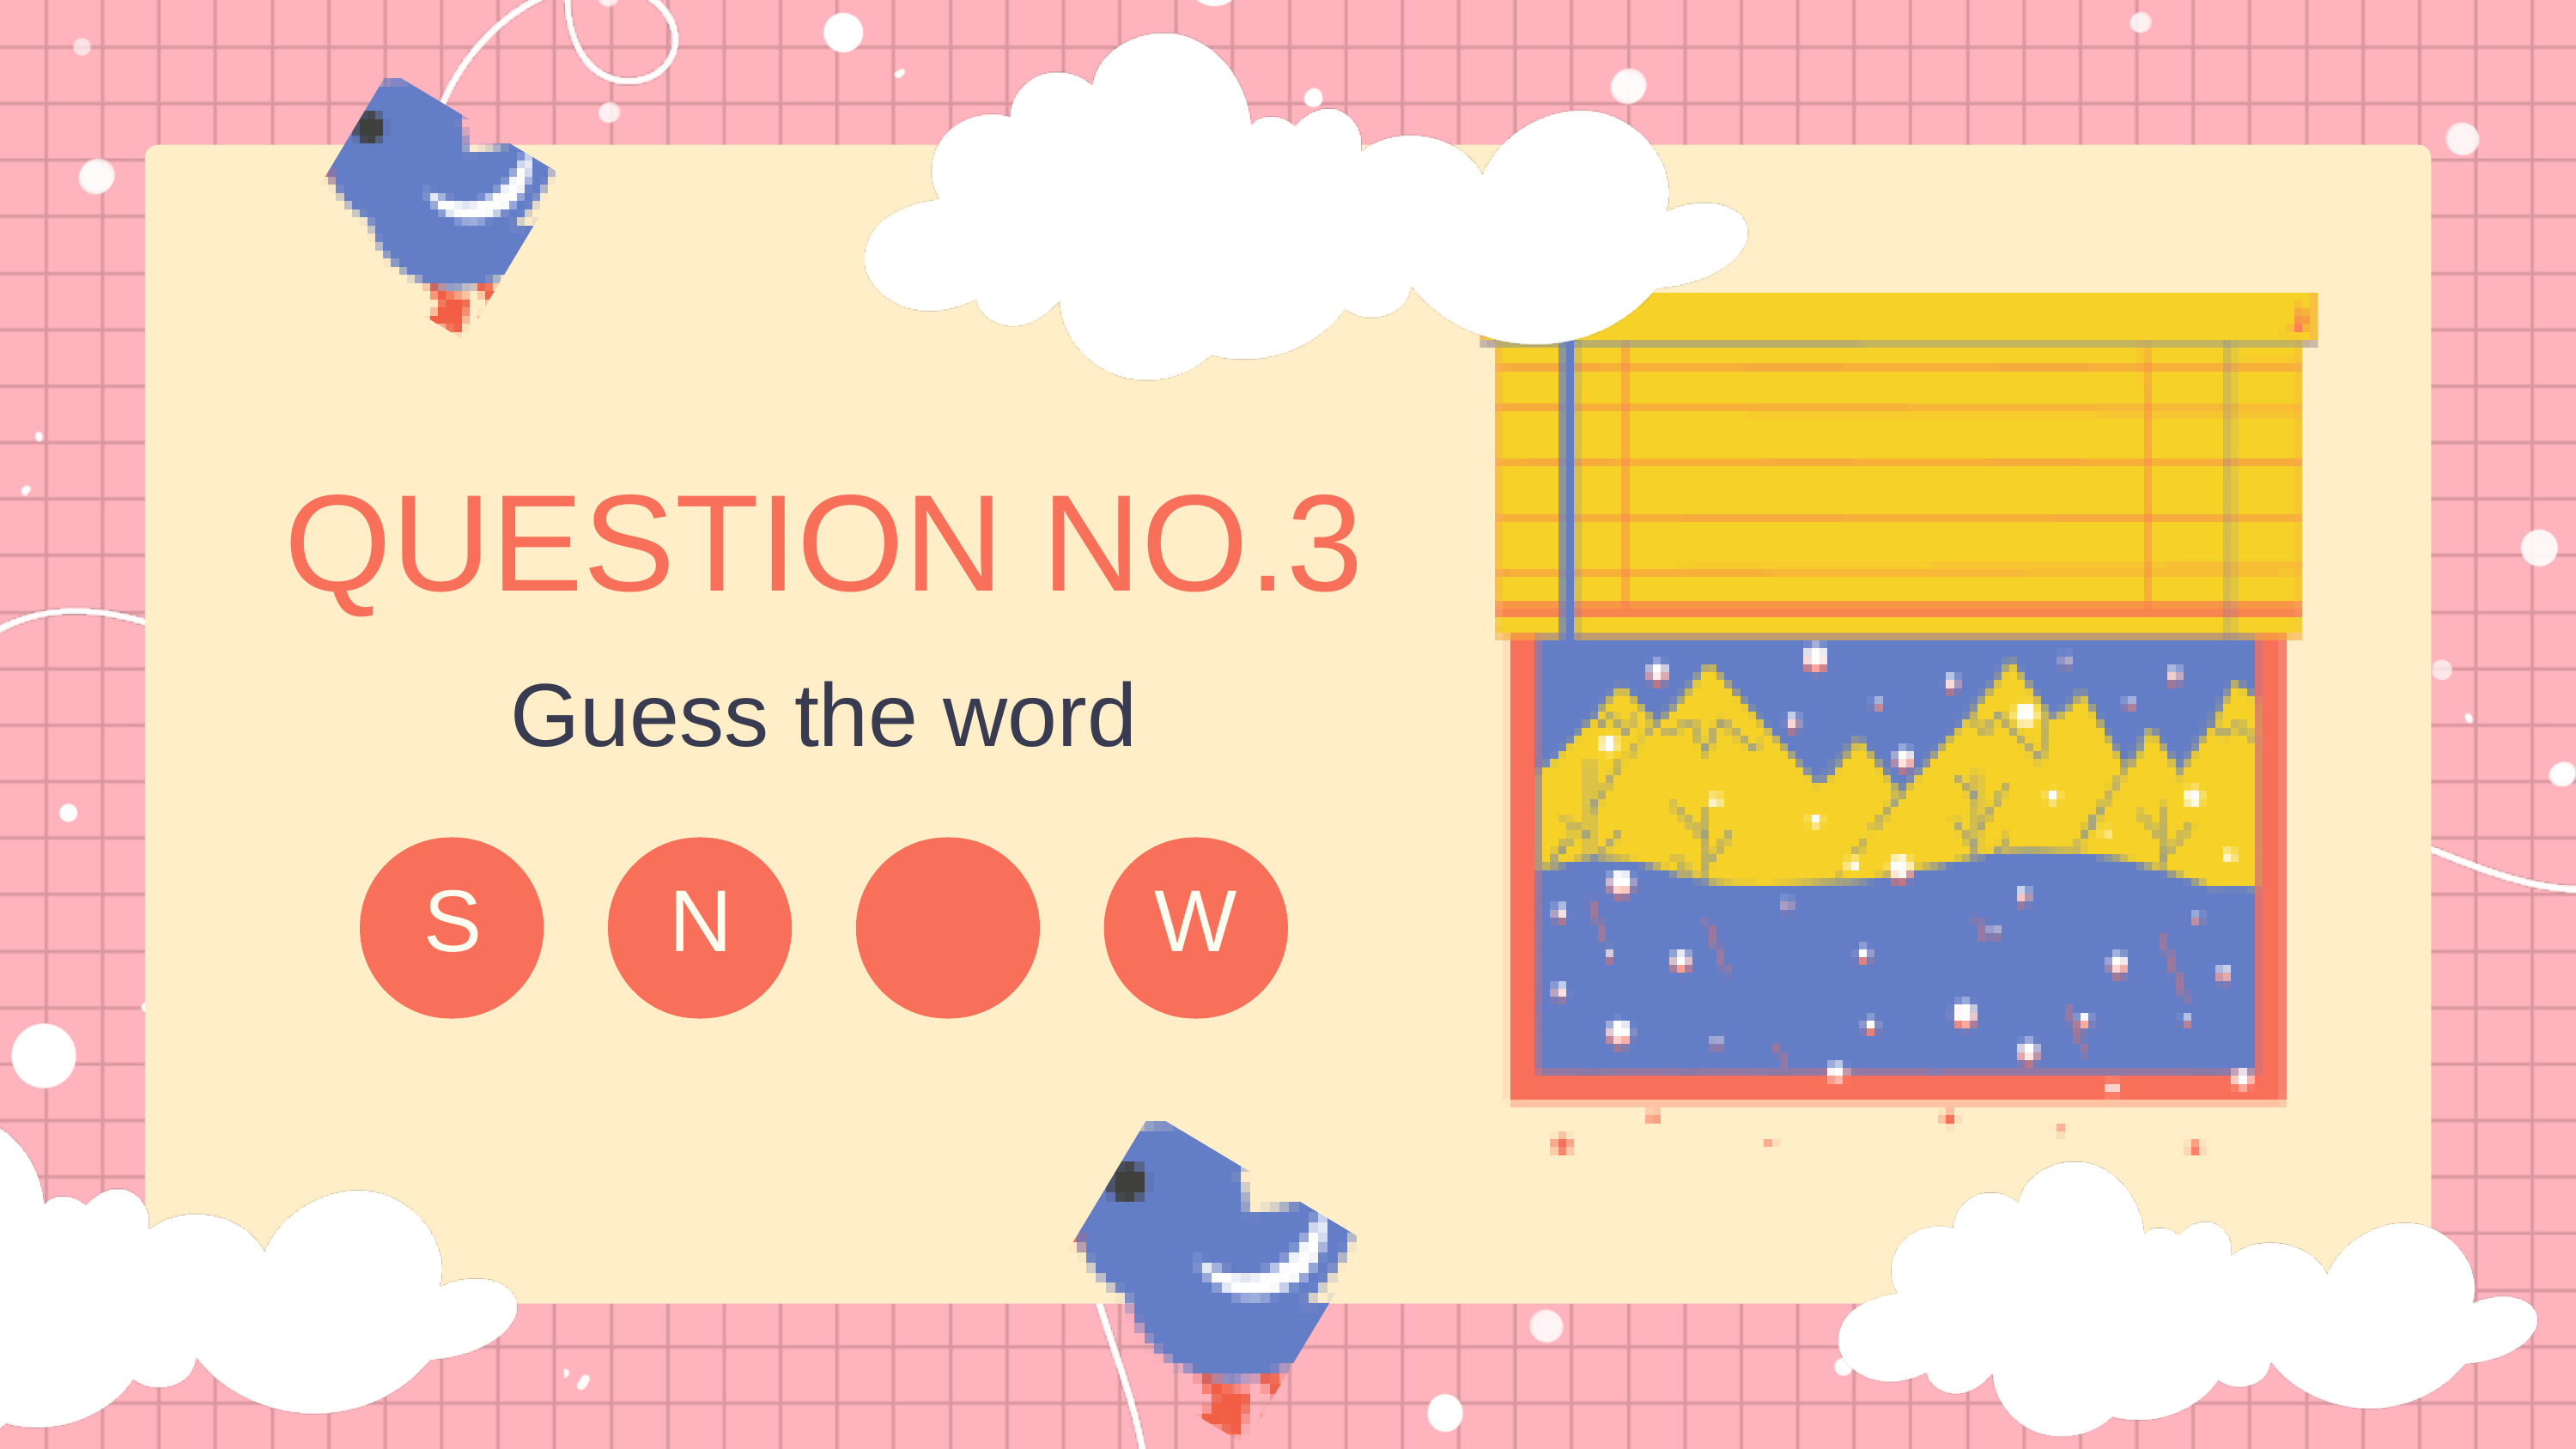

QUESTION NO.3

Guess the word

S
N
W